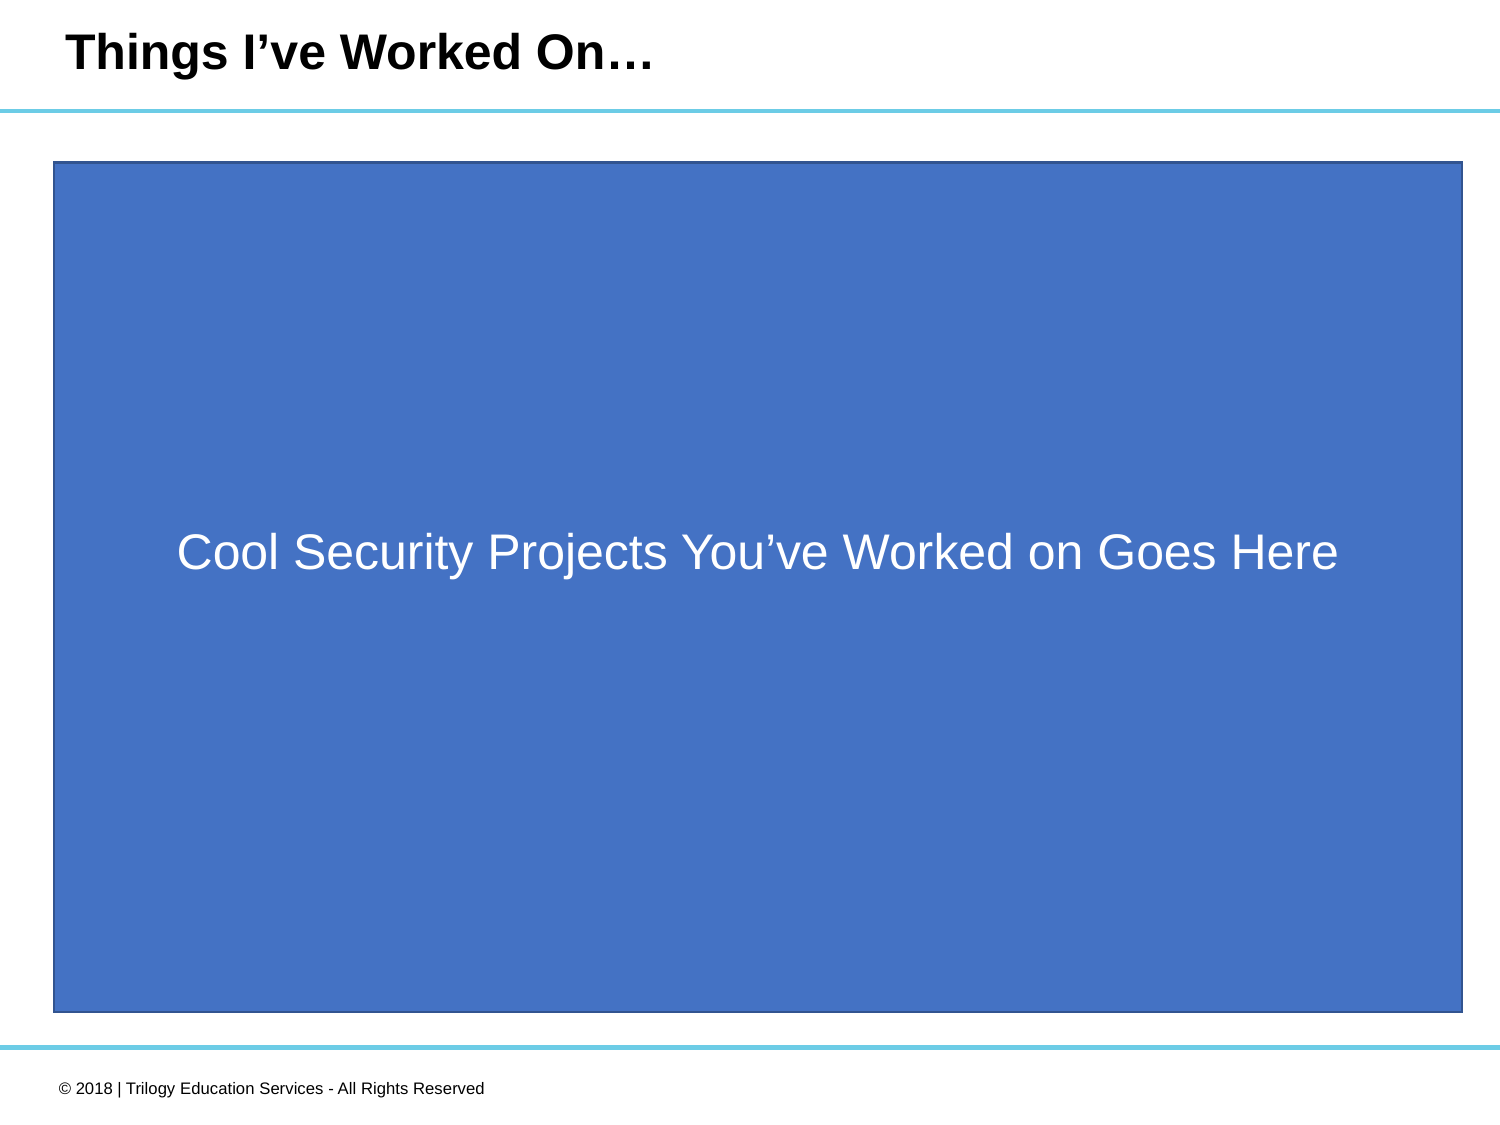

# Things I’ve Worked On…

Cool Security Projects You’ve Worked on Goes Here